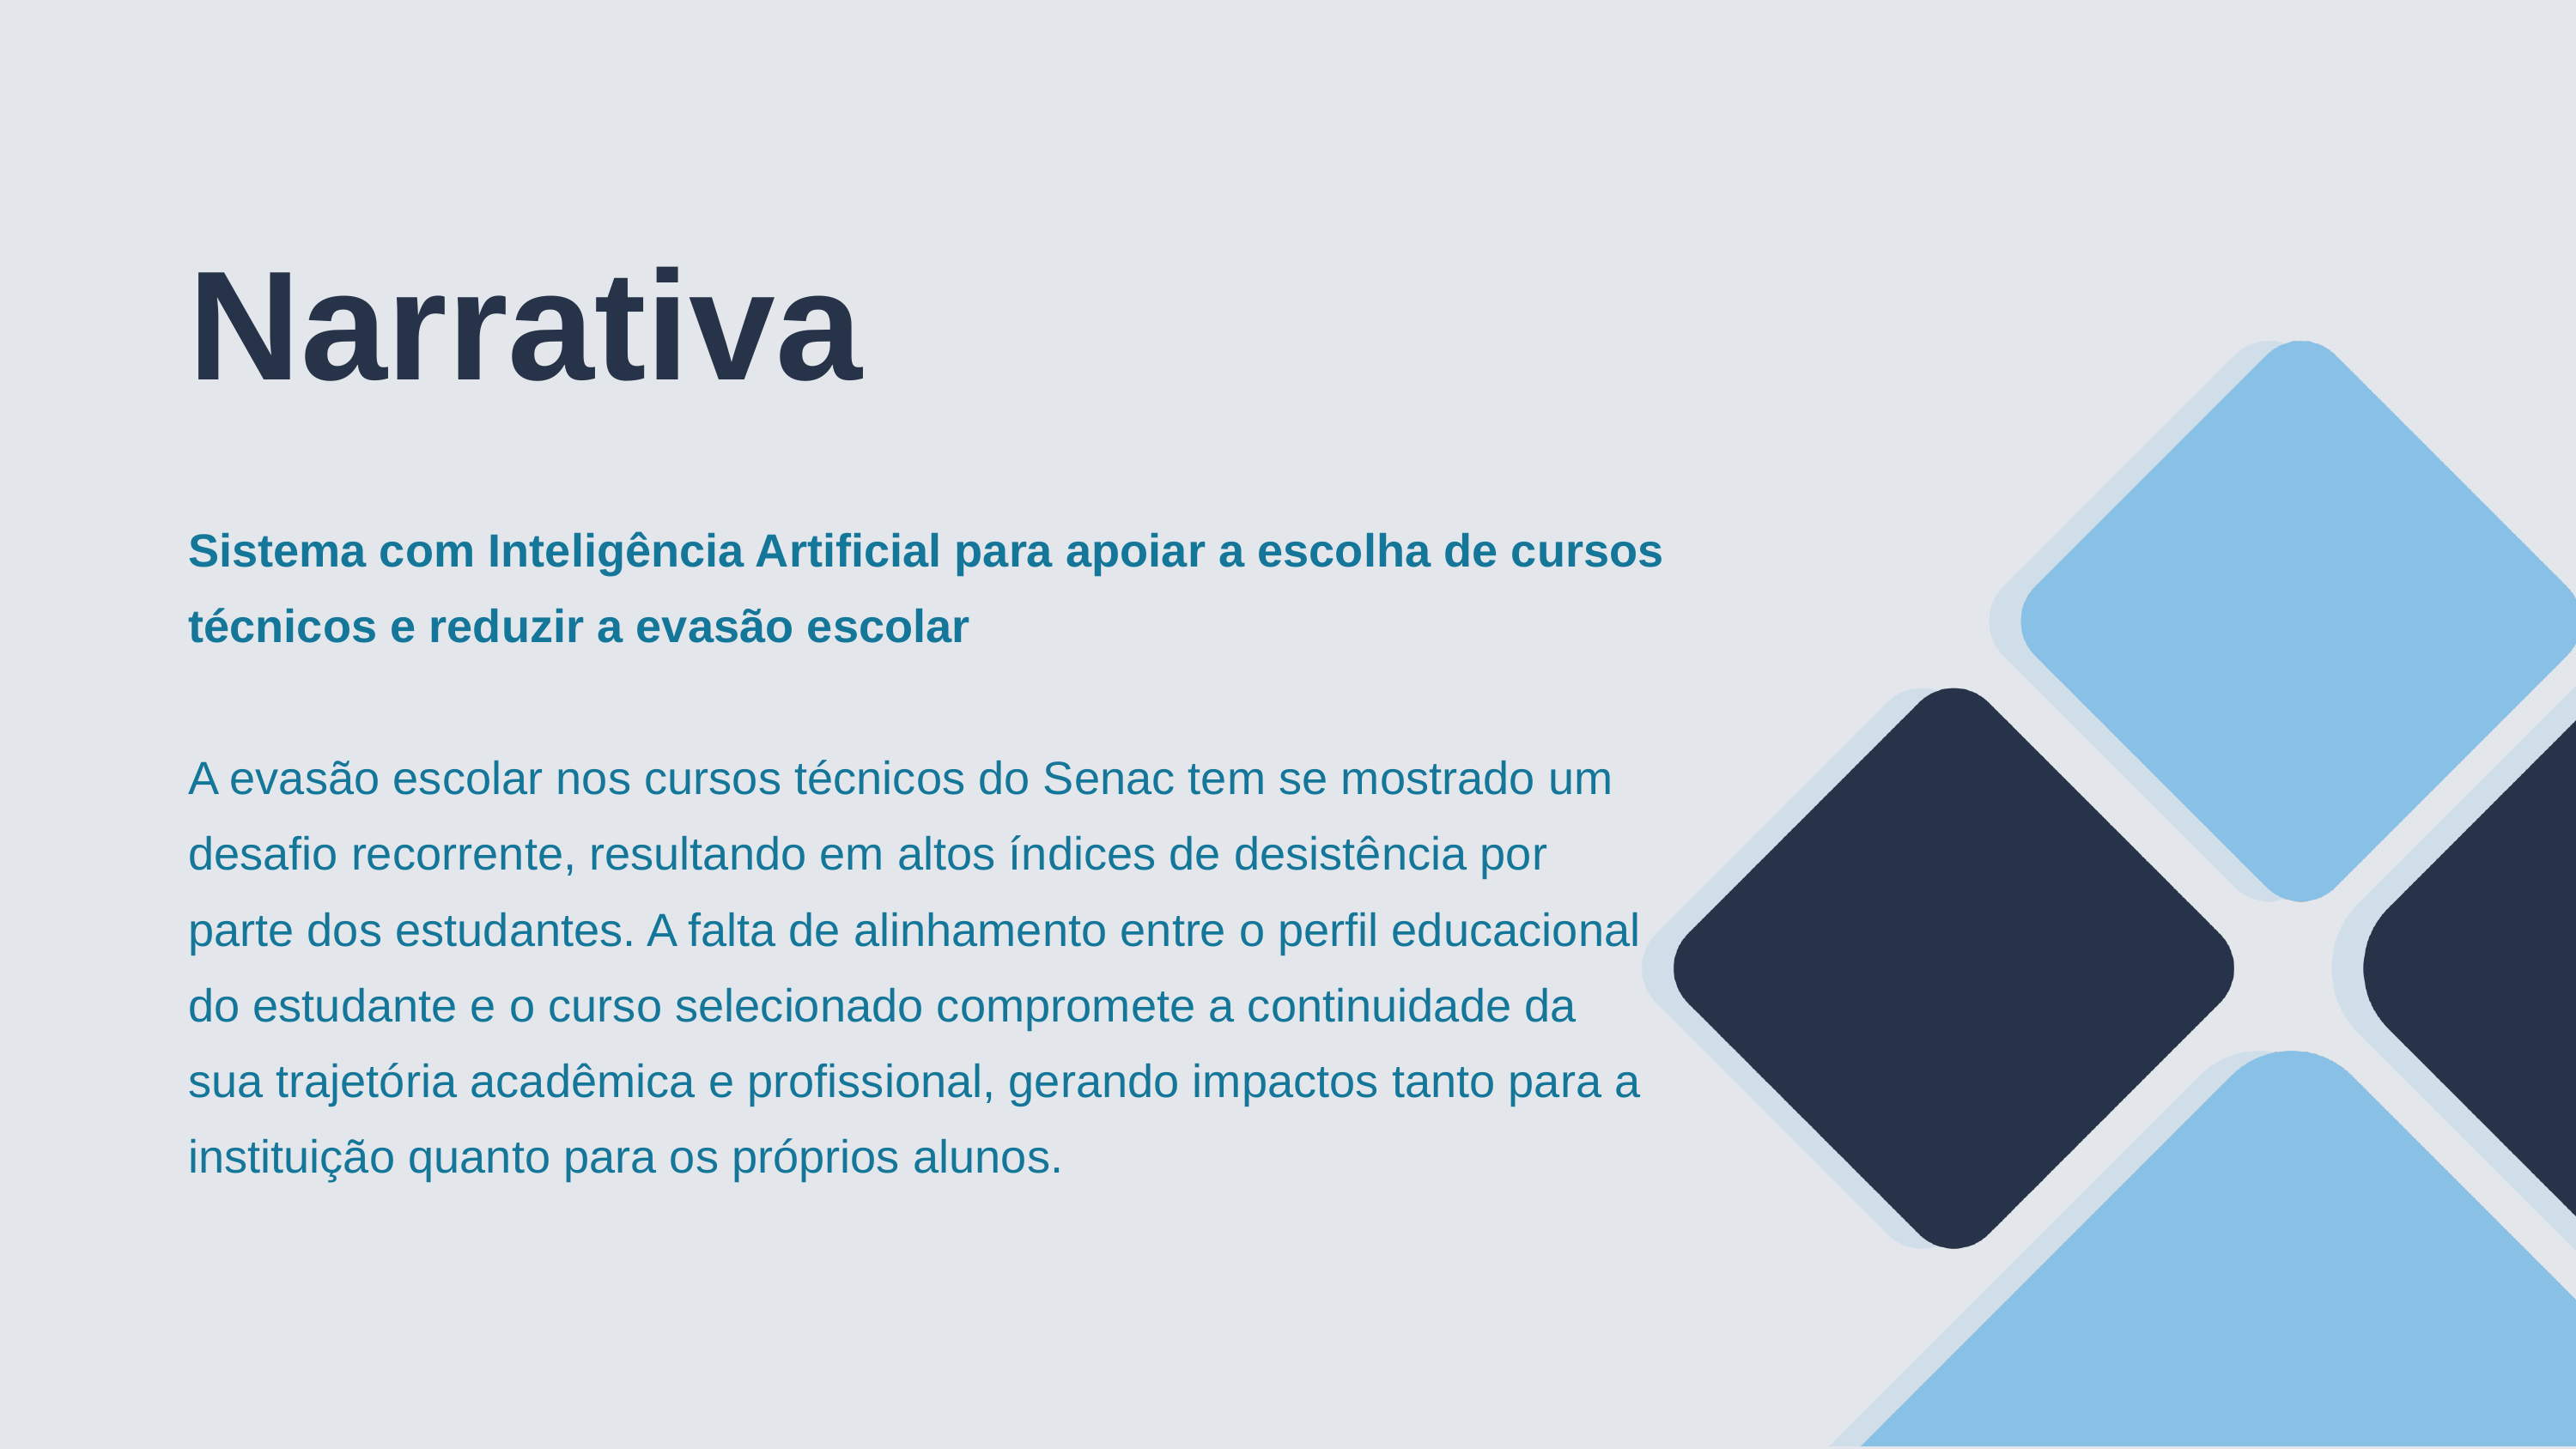

Narrativa

Sistema com Inteligência Artificial para apoiar a escolha de cursos técnicos e reduzir a evasão escolar

A evasão escolar nos cursos técnicos do Senac tem se mostrado um desafio recorrente, resultando em altos índices de desistência por parte dos estudantes. A falta de alinhamento entre o perfil educacional do estudante e o curso selecionado compromete a continuidade da sua trajetória acadêmica e profissional, gerando impactos tanto para a instituição quanto para os próprios alunos.